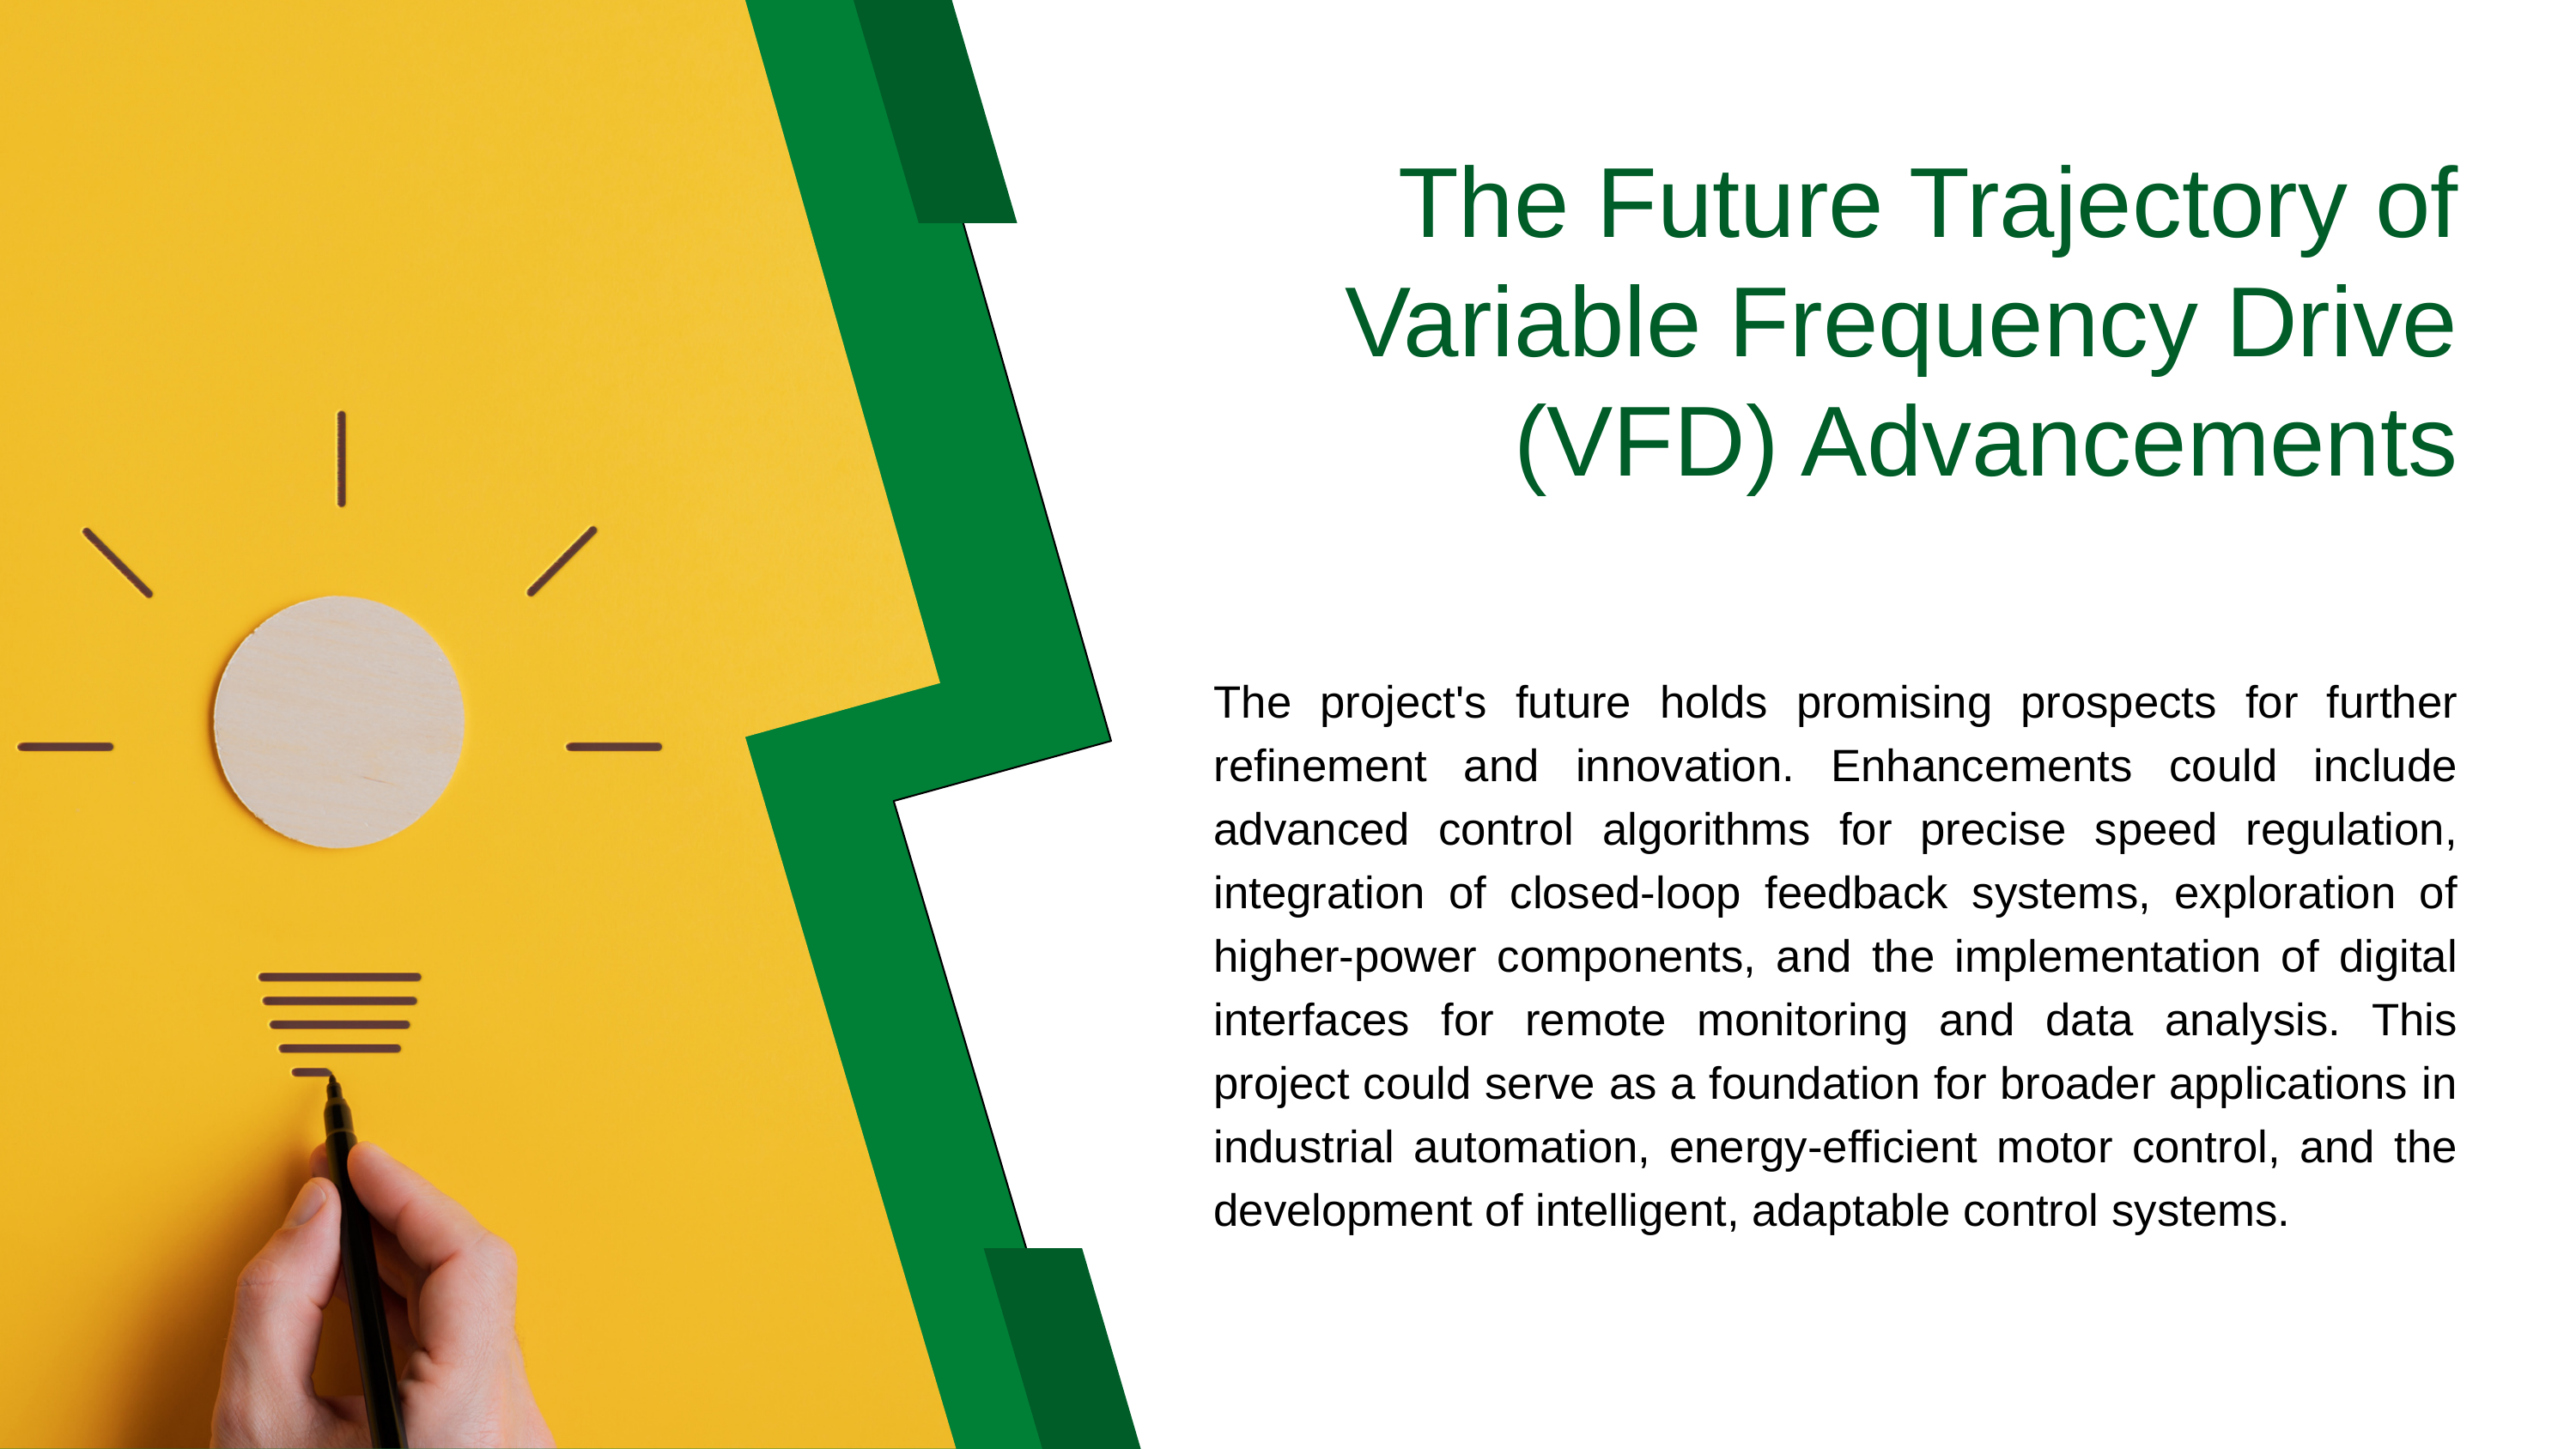

The Future Trajectory of Variable Frequency Drive (VFD) Advancements
The project's future holds promising prospects for further refinement and innovation. Enhancements could include advanced control algorithms for precise speed regulation, integration of closed-loop feedback systems, exploration of higher-power components, and the implementation of digital interfaces for remote monitoring and data analysis. This project could serve as a foundation for broader applications in industrial automation, energy-efficient motor control, and the development of intelligent, adaptable control systems.